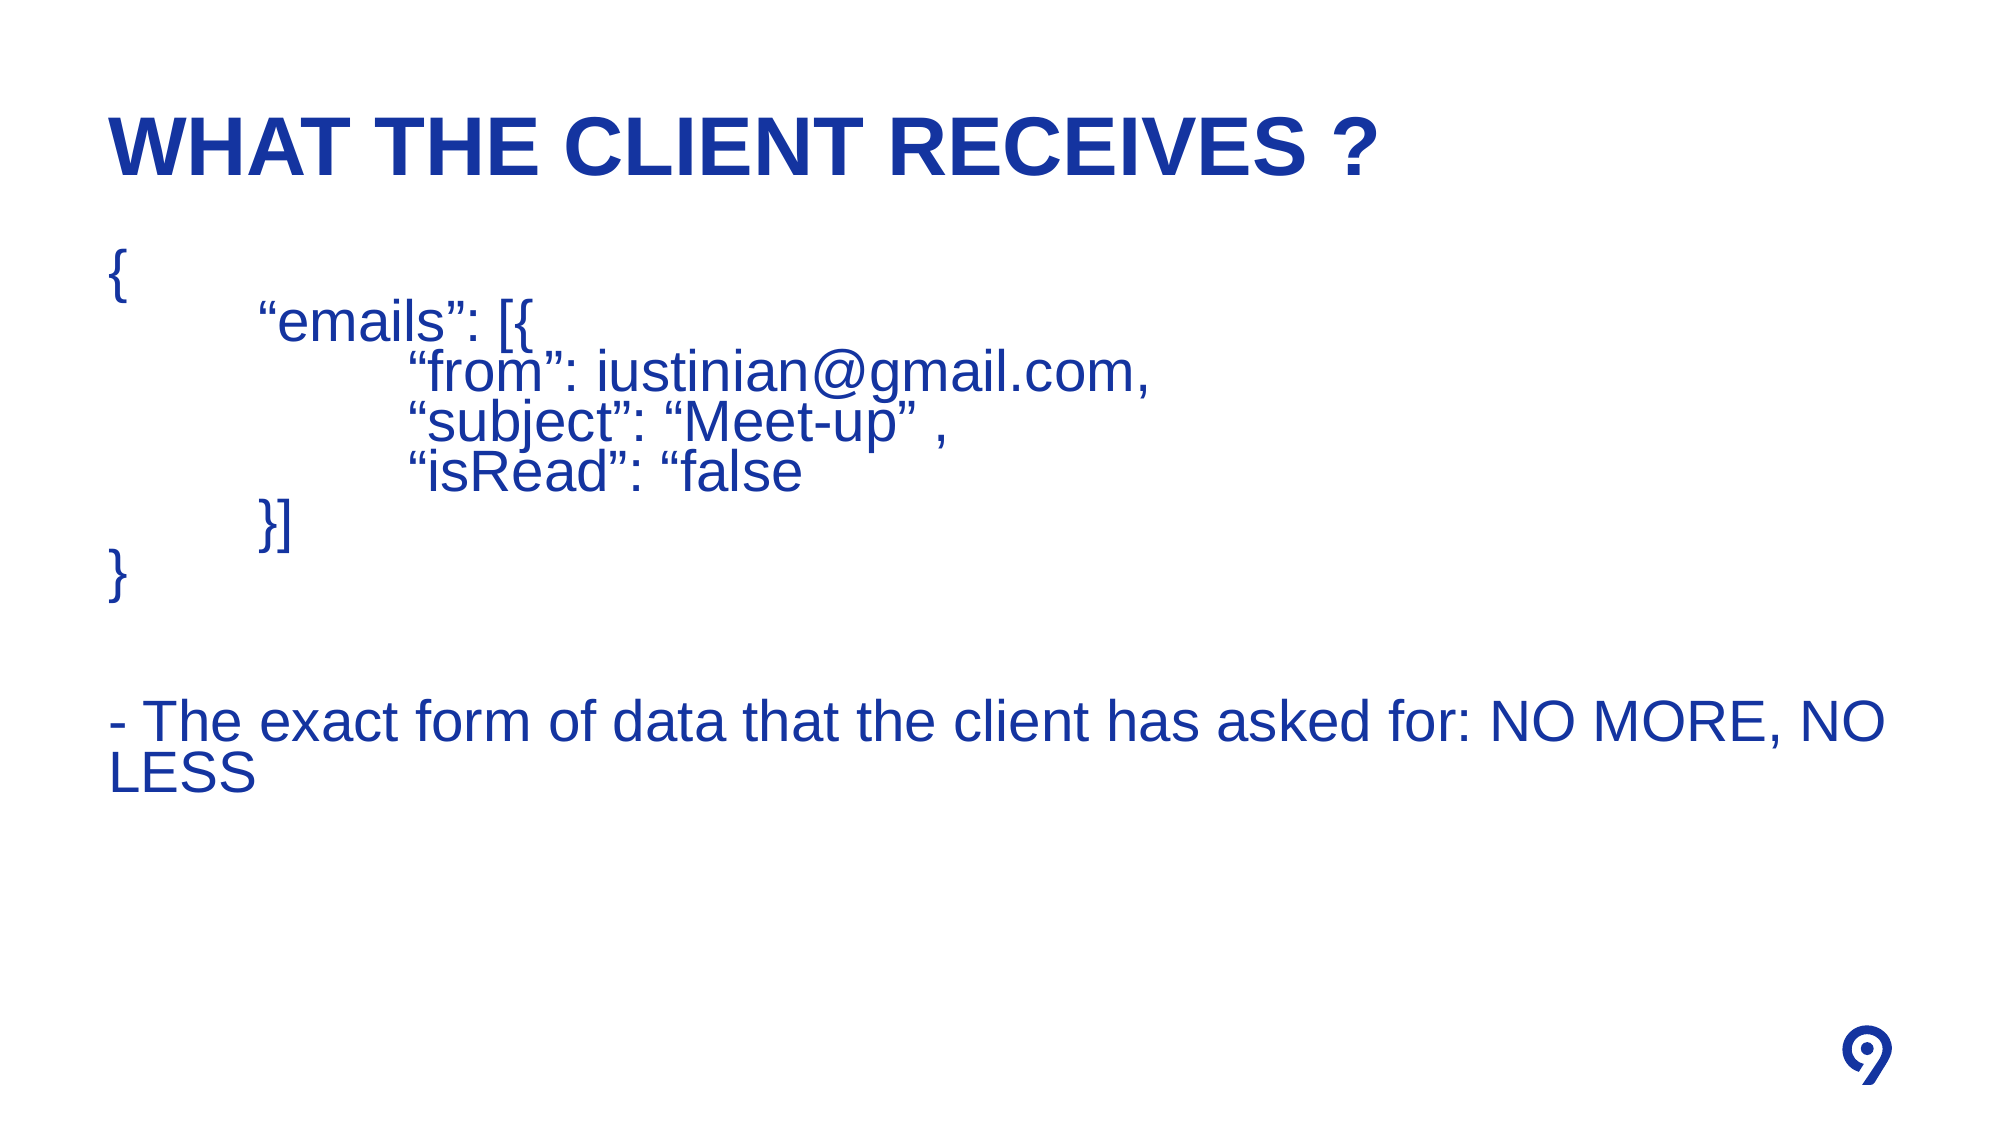

# What the client receives ?
{
	“emails”: [{
		“from”: iustinian@gmail.com,
		“subject”: “Meet-up” ,
		“isRead”: “false
	}]
}

- The exact form of data that the client has asked for: NO MORE, NO LESS